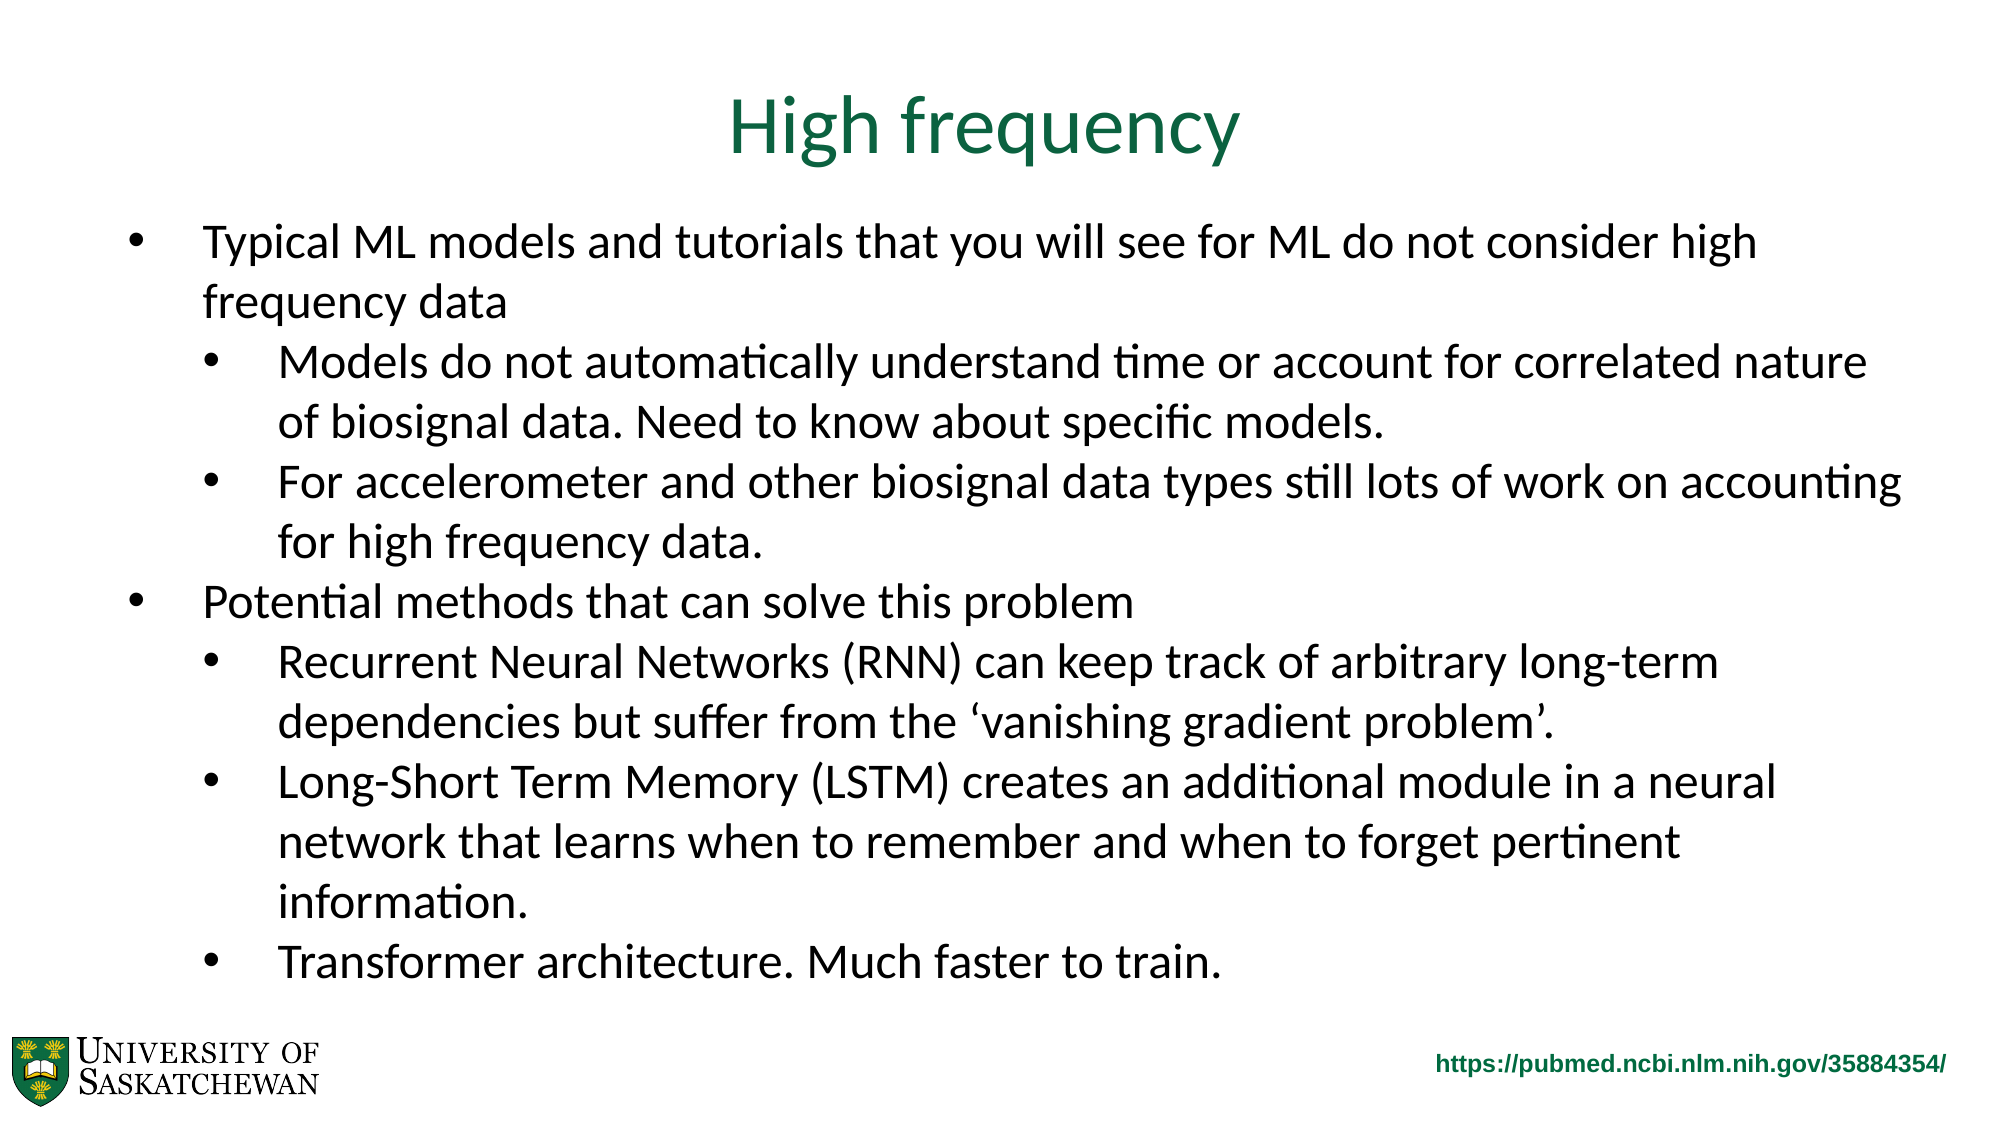

High frequency
Typical ML models and tutorials that you will see for ML do not consider high frequency data
Models do not automatically understand time or account for correlated nature of biosignal data. Need to know about specific models.
For accelerometer and other biosignal data types still lots of work on accounting for high frequency data.
Potential methods that can solve this problem
Recurrent Neural Networks (RNN) can keep track of arbitrary long-term dependencies but suffer from the ‘vanishing gradient problem’.
Long-Short Term Memory (LSTM) creates an additional module in a neural network that learns when to remember and when to forget pertinent information.
Transformer architecture. Much faster to train.
https://pubmed.ncbi.nlm.nih.gov/35884354/